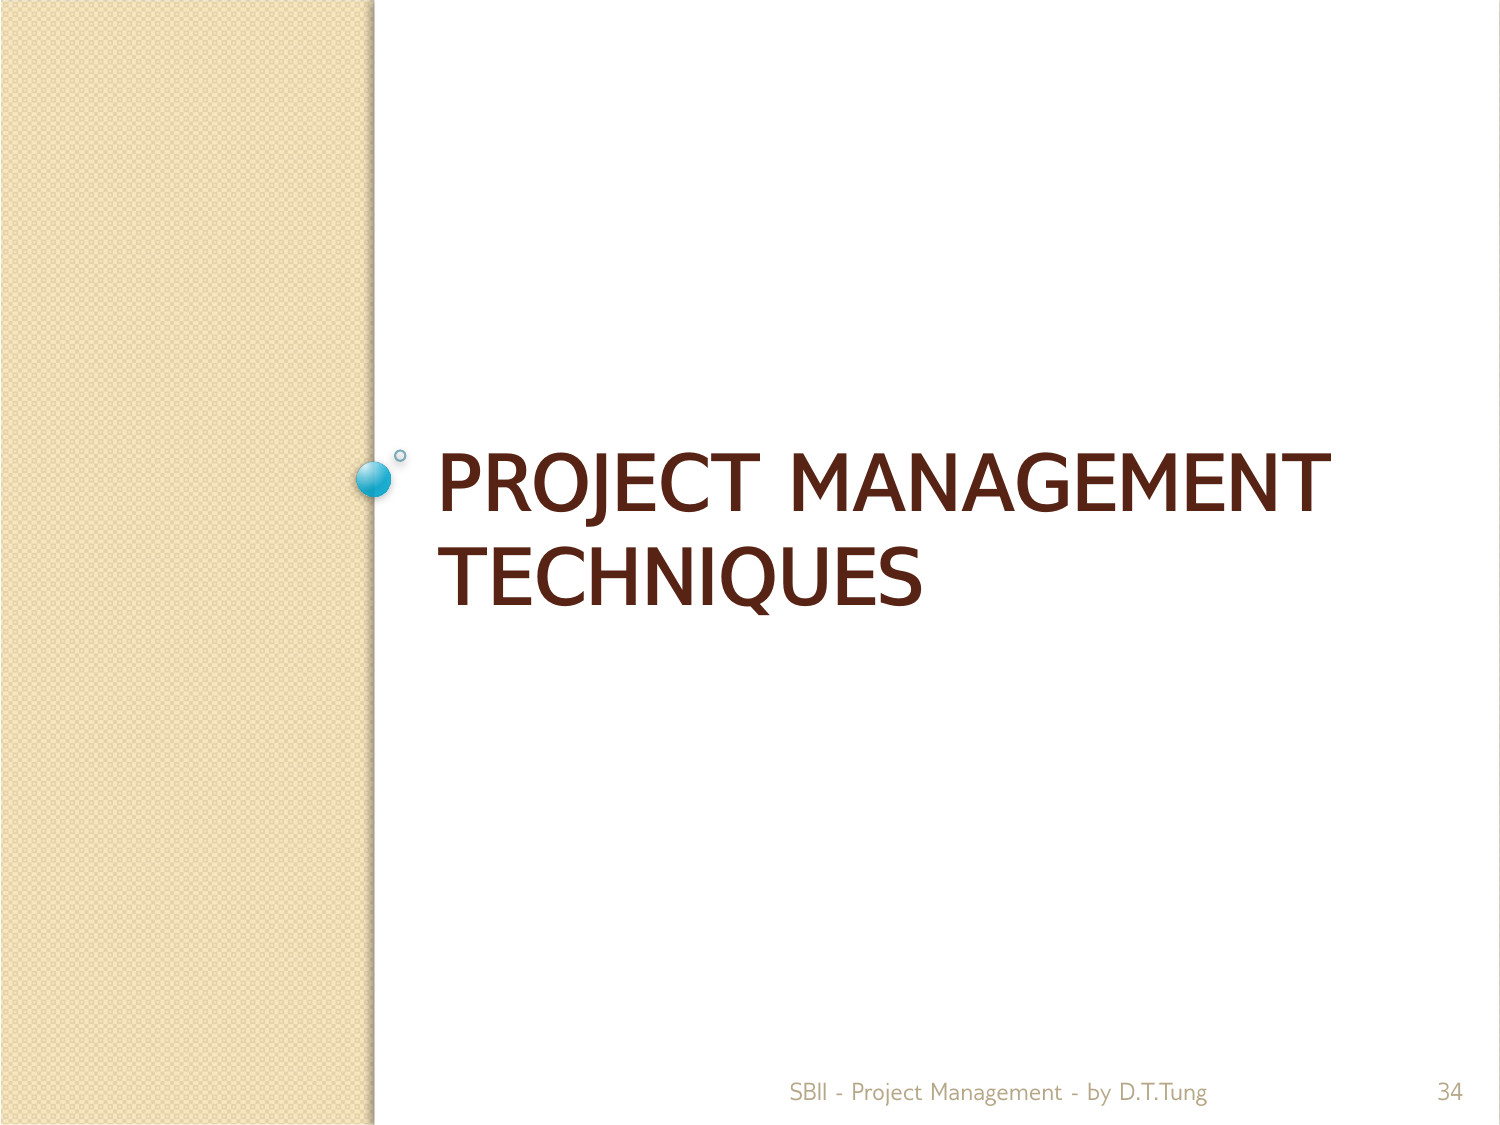

# PROJECT MANAGEMENT TECHNIQUES
SBII - Project Management - by D.T.Tung
34